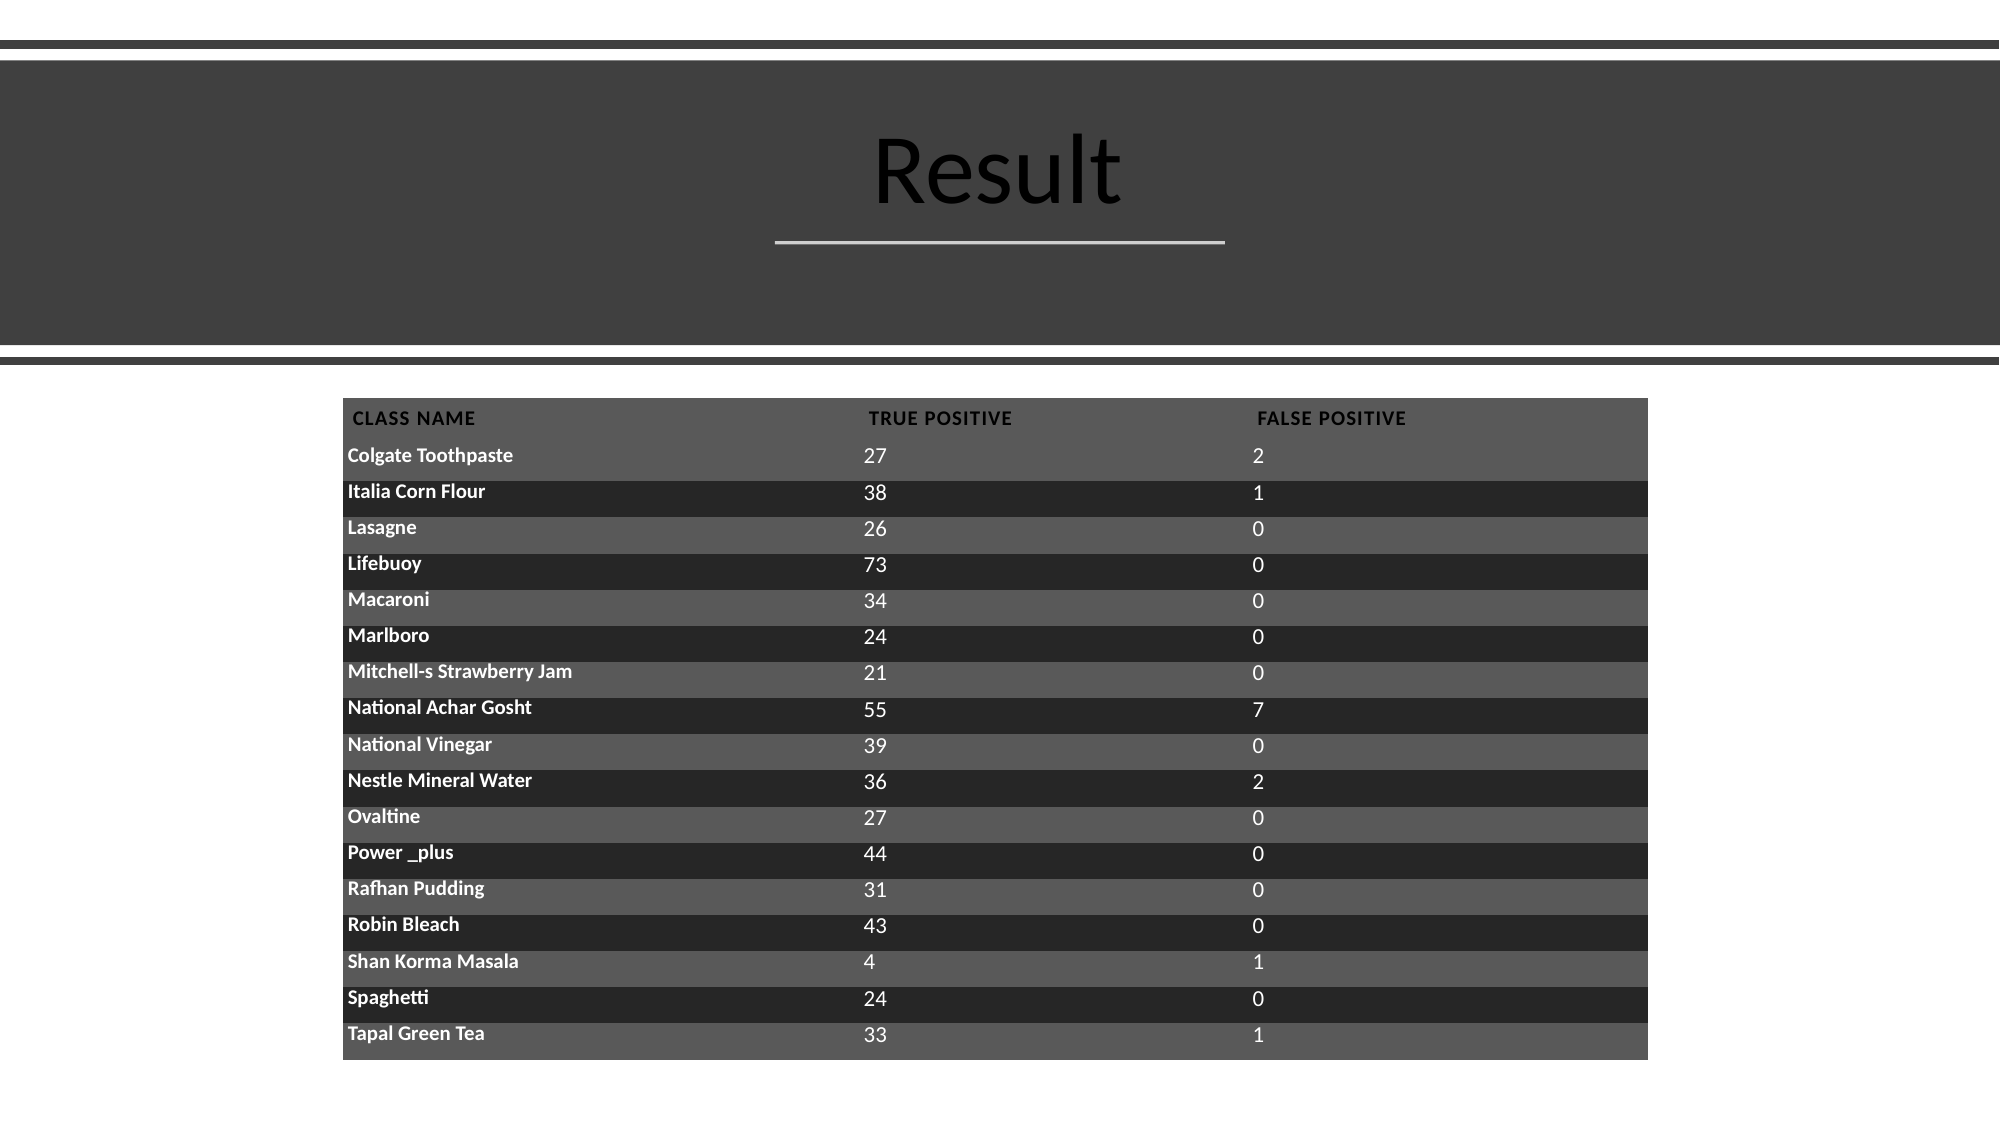

#
Result
| Class Name | True Positive | False Positive |
| --- | --- | --- |
| Colgate Toothpaste | 27 | 2 |
| Italia Corn Flour | 38 | 1 |
| Lasagne | 26 | 0 |
| Lifebuoy | 73 | 0 |
| Macaroni | 34 | 0 |
| Marlboro | 24 | 0 |
| Mitchell-s Strawberry Jam | 21 | 0 |
| National Achar Gosht | 55 | 7 |
| National Vinegar | 39 | 0 |
| Nestle Mineral Water | 36 | 2 |
| Ovaltine | 27 | 0 |
| Power \_plus | 44 | 0 |
| Rafhan Pudding | 31 | 0 |
| Robin Bleach | 43 | 0 |
| Shan Korma Masala | 4 | 1 |
| Spaghetti | 24 | 0 |
| Tapal Green Tea | 33 | 1 |